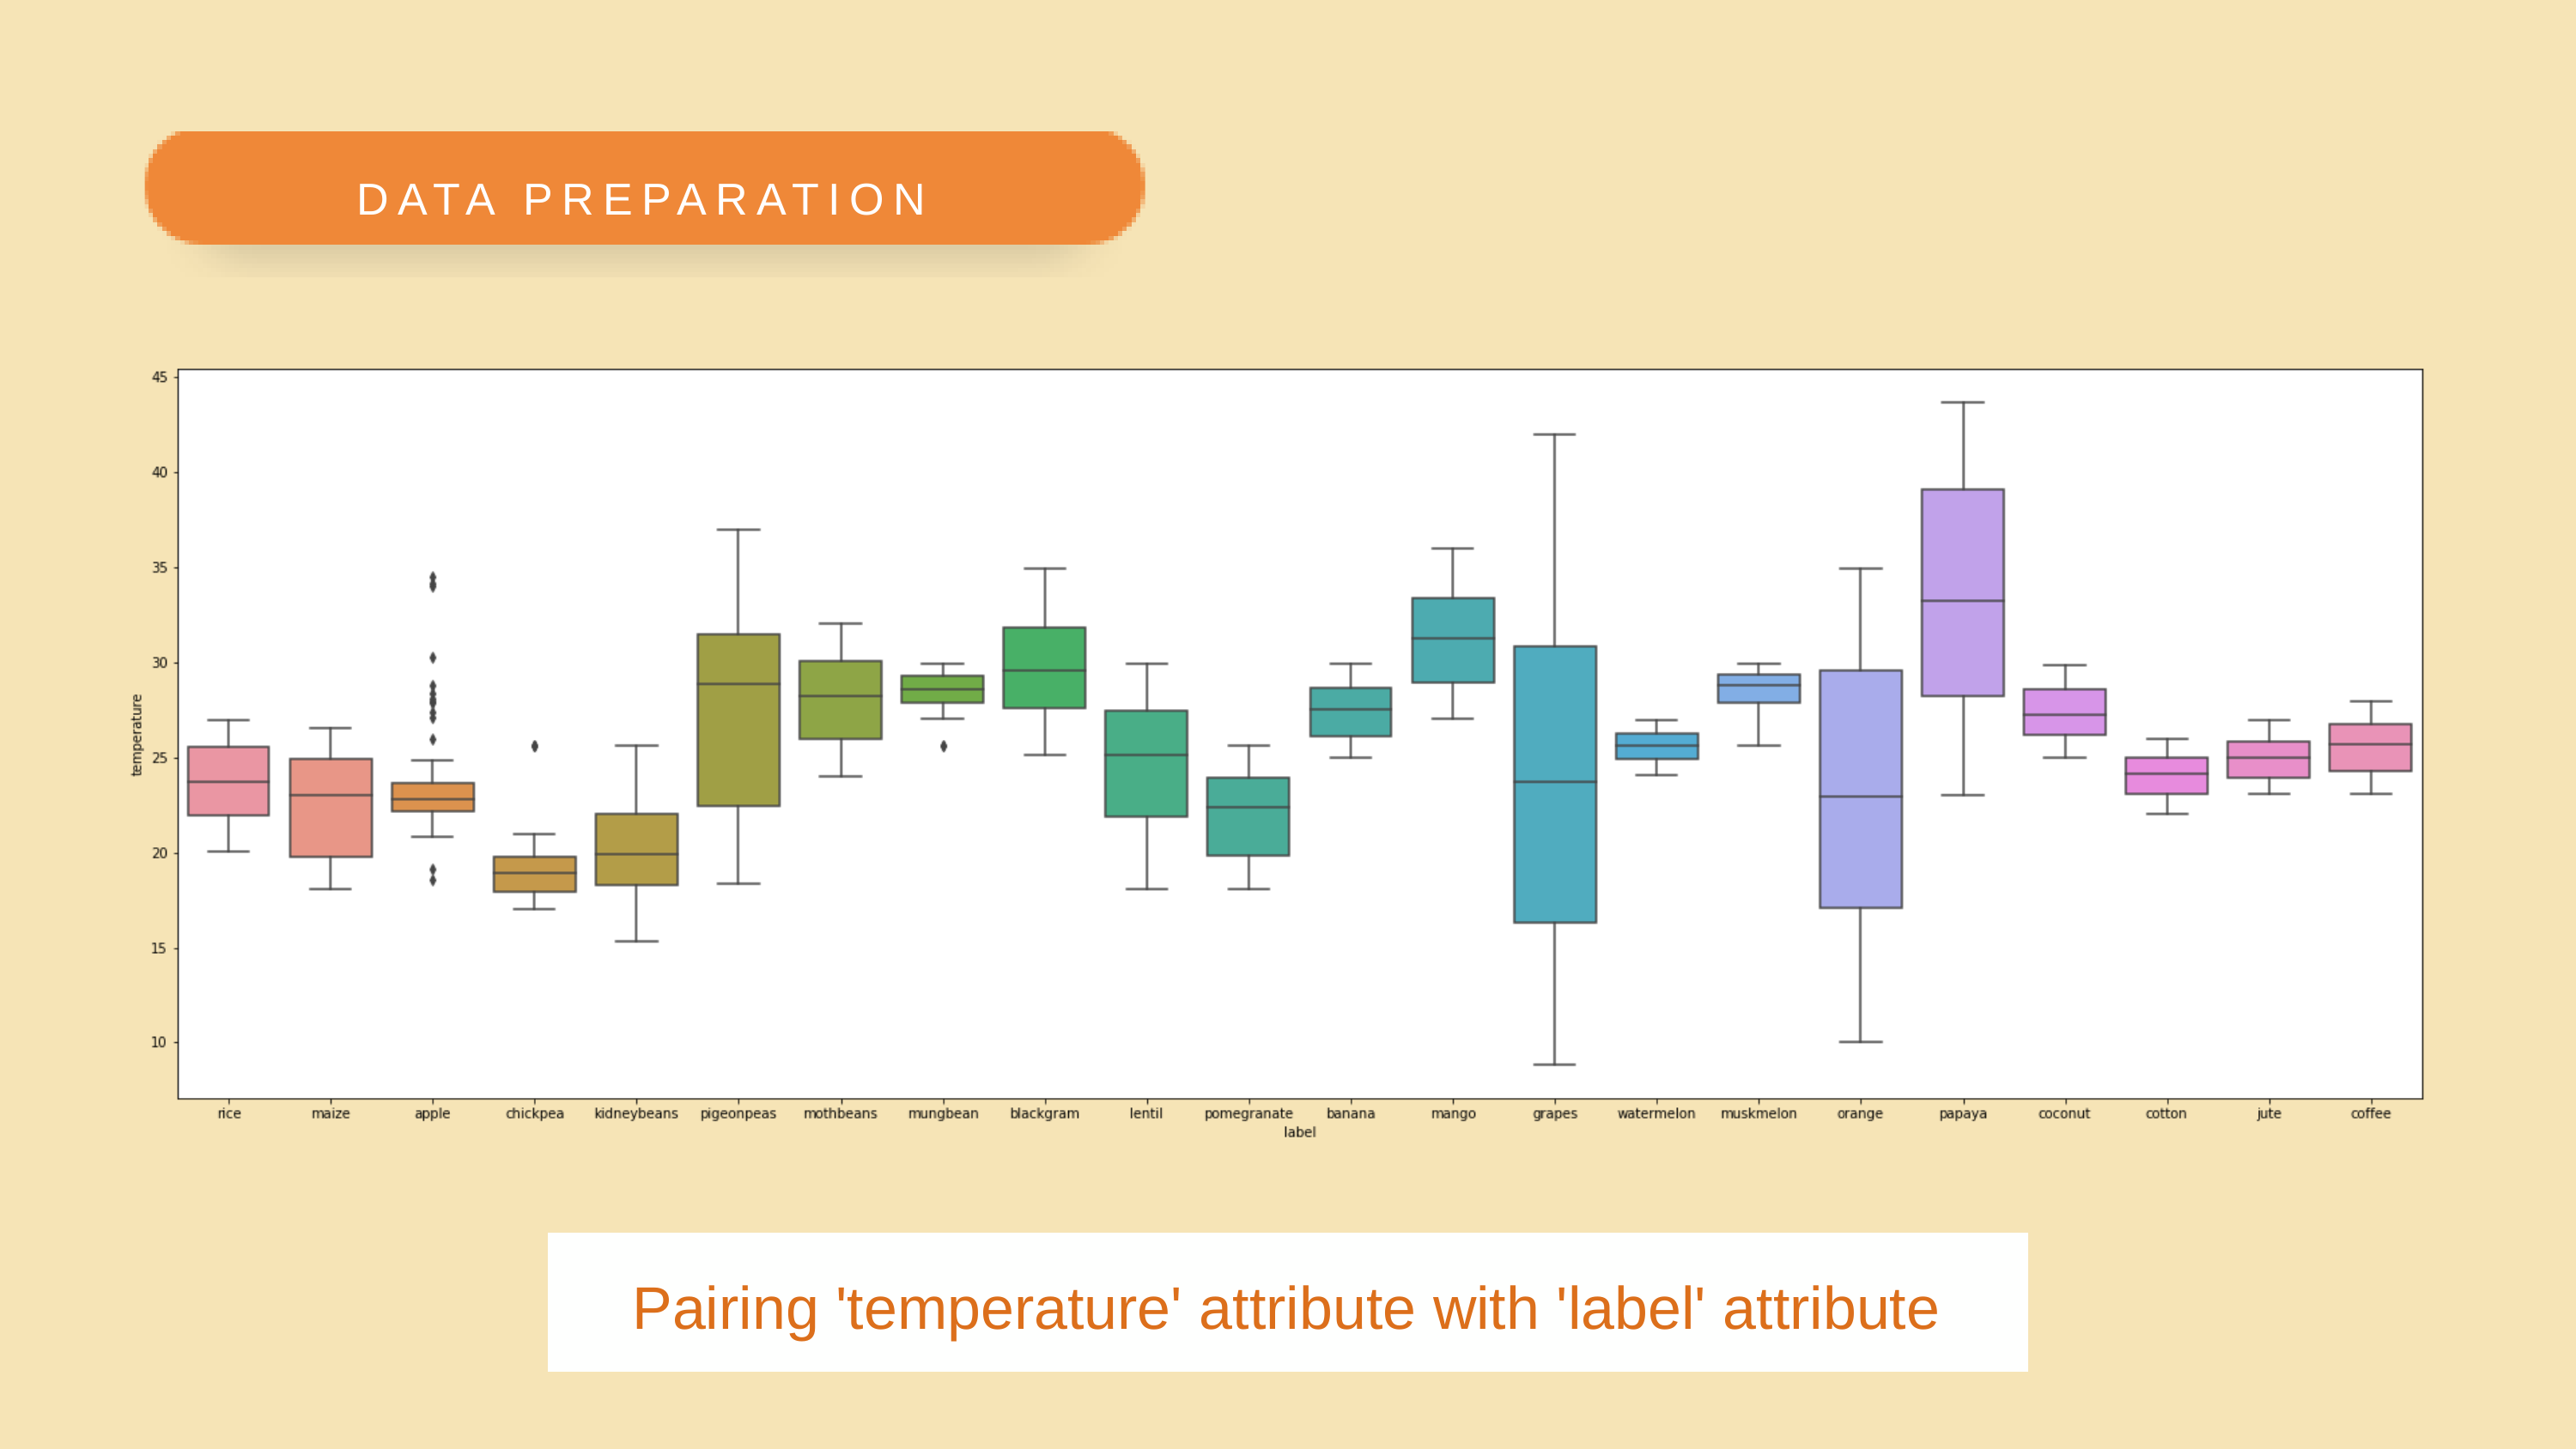

DATA PREPARATION

Pairing 'temperature' attribute with 'label' attribute